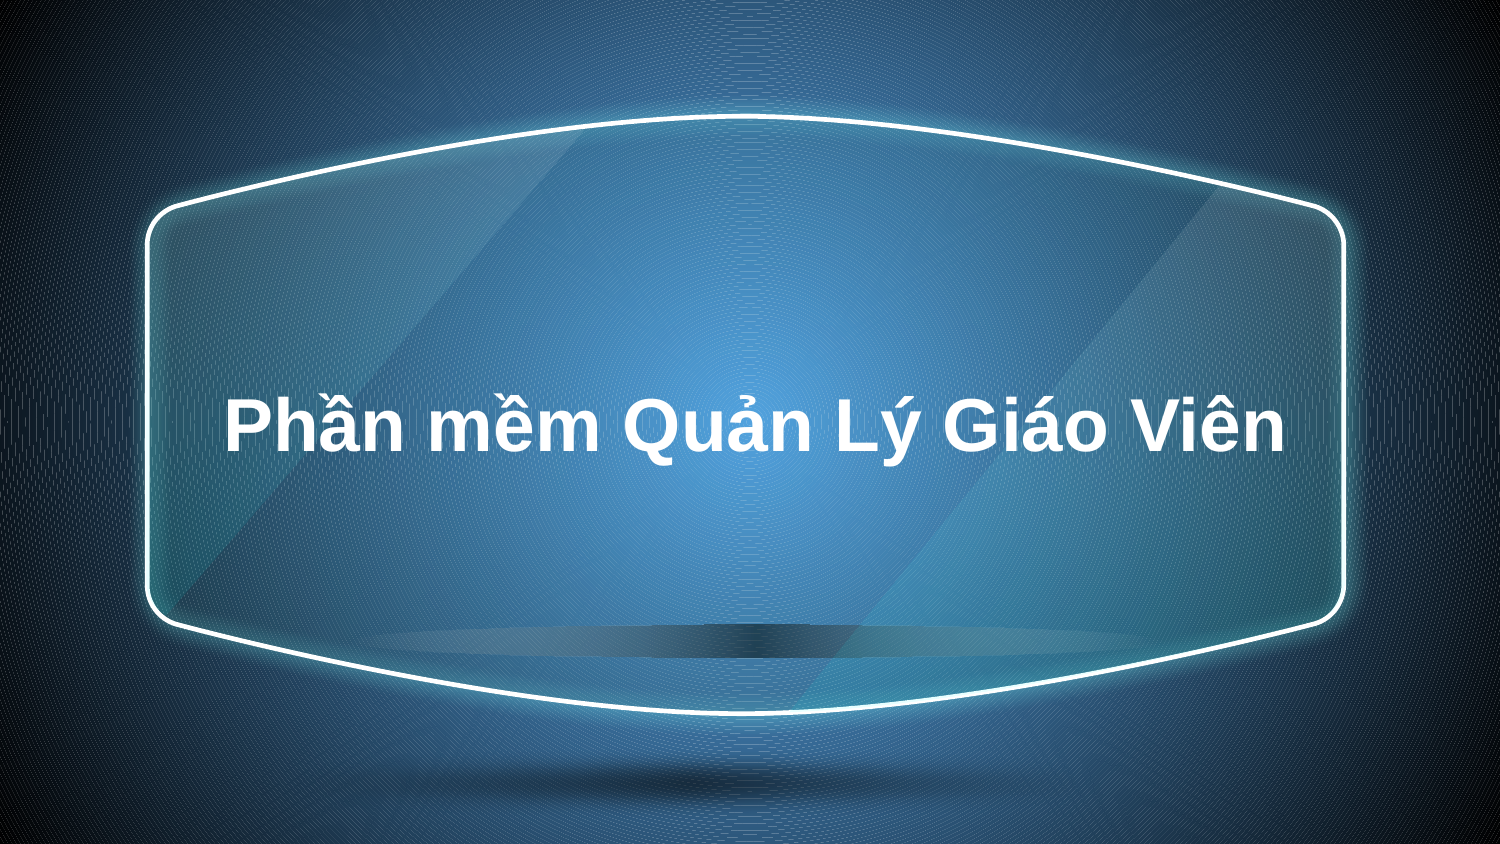

# Phần mềm Quản Lý Giáo Viên